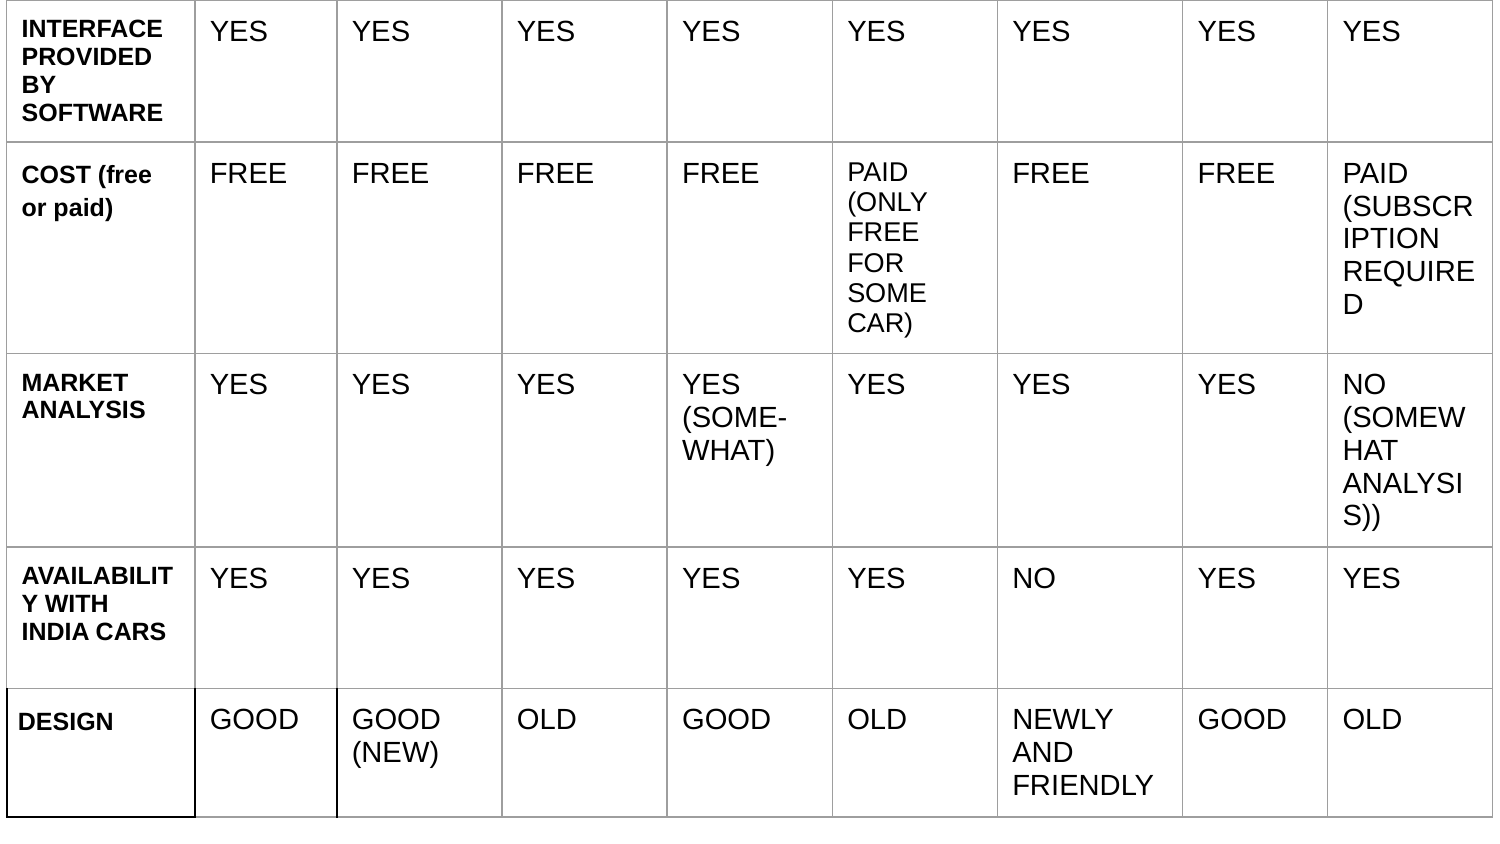

| INTERFACE PROVIDED BY SOFTWARE | YES | YES | YES | YES | YES | YES | YES | YES |
| --- | --- | --- | --- | --- | --- | --- | --- | --- |
| COST (free or paid) | FREE | FREE | FREE | FREE | PAID (ONLY FREE FOR SOME CAR) | FREE | FREE | PAID (SUBSCRIPTION REQUIRED |
| MARKET ANALYSIS | YES | YES | YES | YES (SOME- WHAT) | YES | YES | YES | NO (SOMEWHAT ANALYSIS)) |
| AVAILABILITY WITH INDIA CARS | YES | YES | YES | YES | YES | NO | YES | YES |
| DESIGN | GOOD | GOOD (NEW) | OLD | GOOD | OLD | NEWLY AND FRIENDLY | GOOD | OLD |